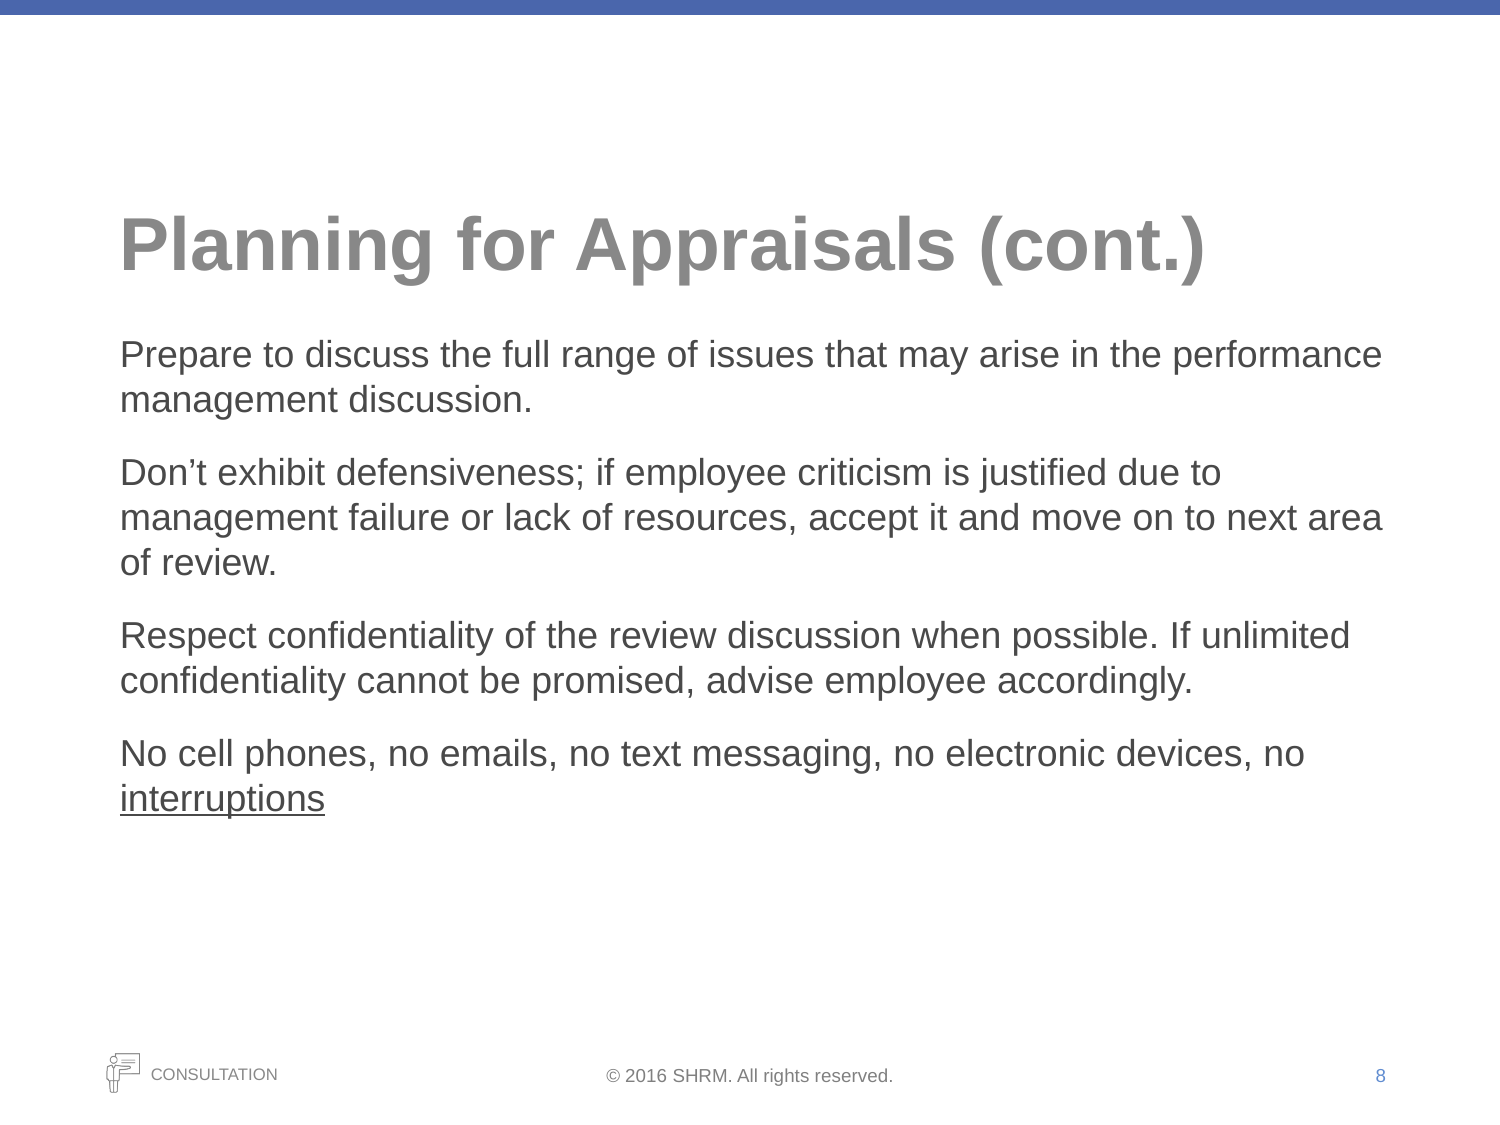

# Planning for Appraisals (cont.)
Prepare to discuss the full range of issues that may arise in the performance management discussion.
Don’t exhibit defensiveness; if employee criticism is justified due to management failure or lack of resources, accept it and move on to next area of review.
Respect confidentiality of the review discussion when possible. If unlimited confidentiality cannot be promised, advise employee accordingly.
No cell phones, no emails, no text messaging, no electronic devices, no interruptions

8